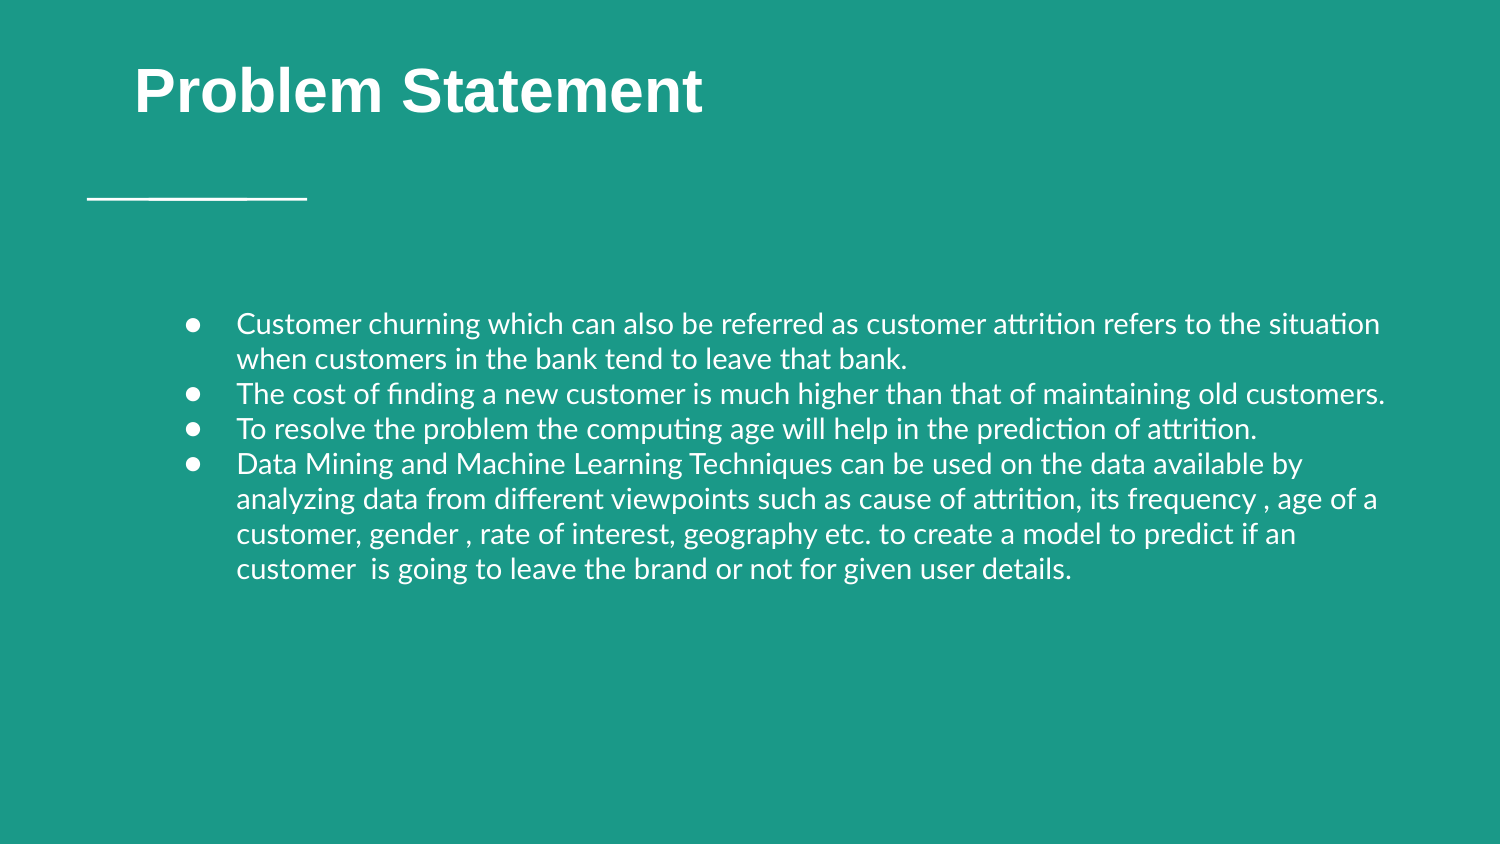

# Problem Statement

Customer churning which can also be referred as customer attrition refers to the situation when customers in the bank tend to leave that bank.
The cost of finding a new customer is much higher than that of maintaining old customers.
To resolve the problem the computing age will help in the prediction of attrition.
Data Mining and Machine Learning Techniques can be used on the data available by analyzing data from different viewpoints such as cause of attrition, its frequency , age of a customer, gender , rate of interest, geography etc. to create a model to predict if an customer  is going to leave the brand or not for given user details.